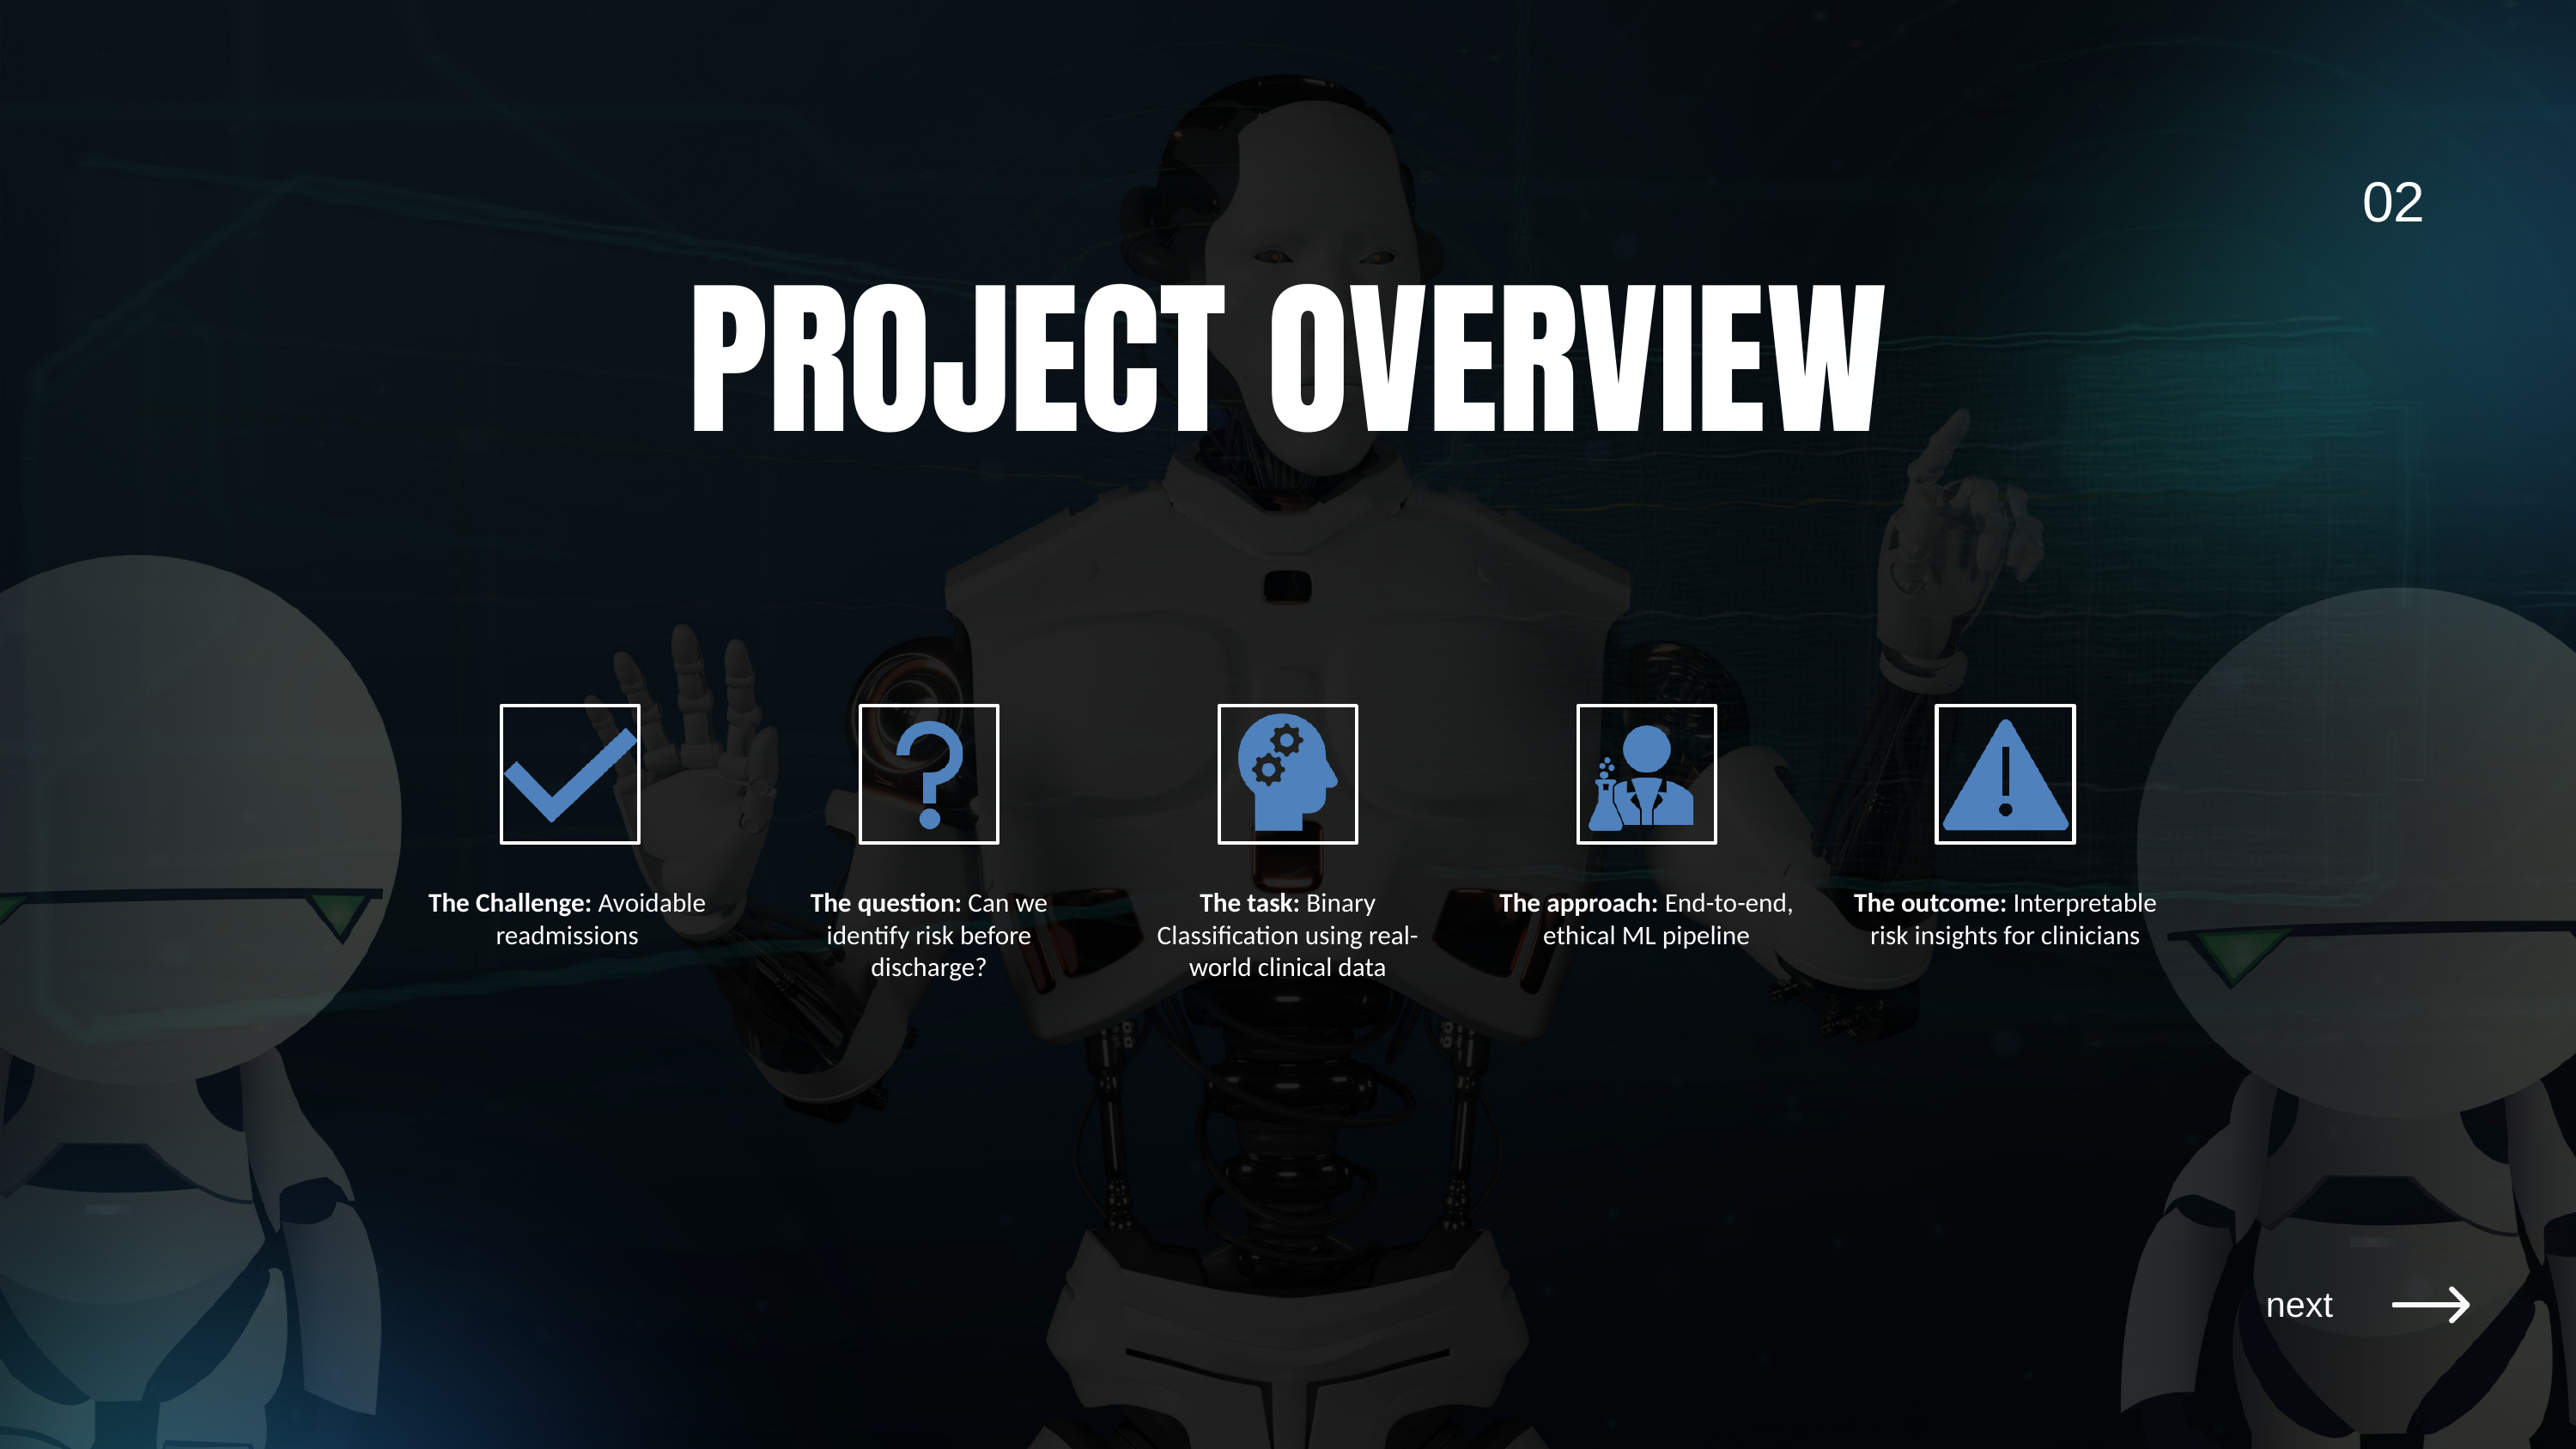

02
PROJECT OVERVIEW

The Challenge: Avoidable  readmissions
The question: Can we identify risk before discharge?
The task: Binary Classification using real-world clinical data
The approach: End-to-end, ethical ML pipeline
The outcome: Interpretable risk insights for clinicians

next